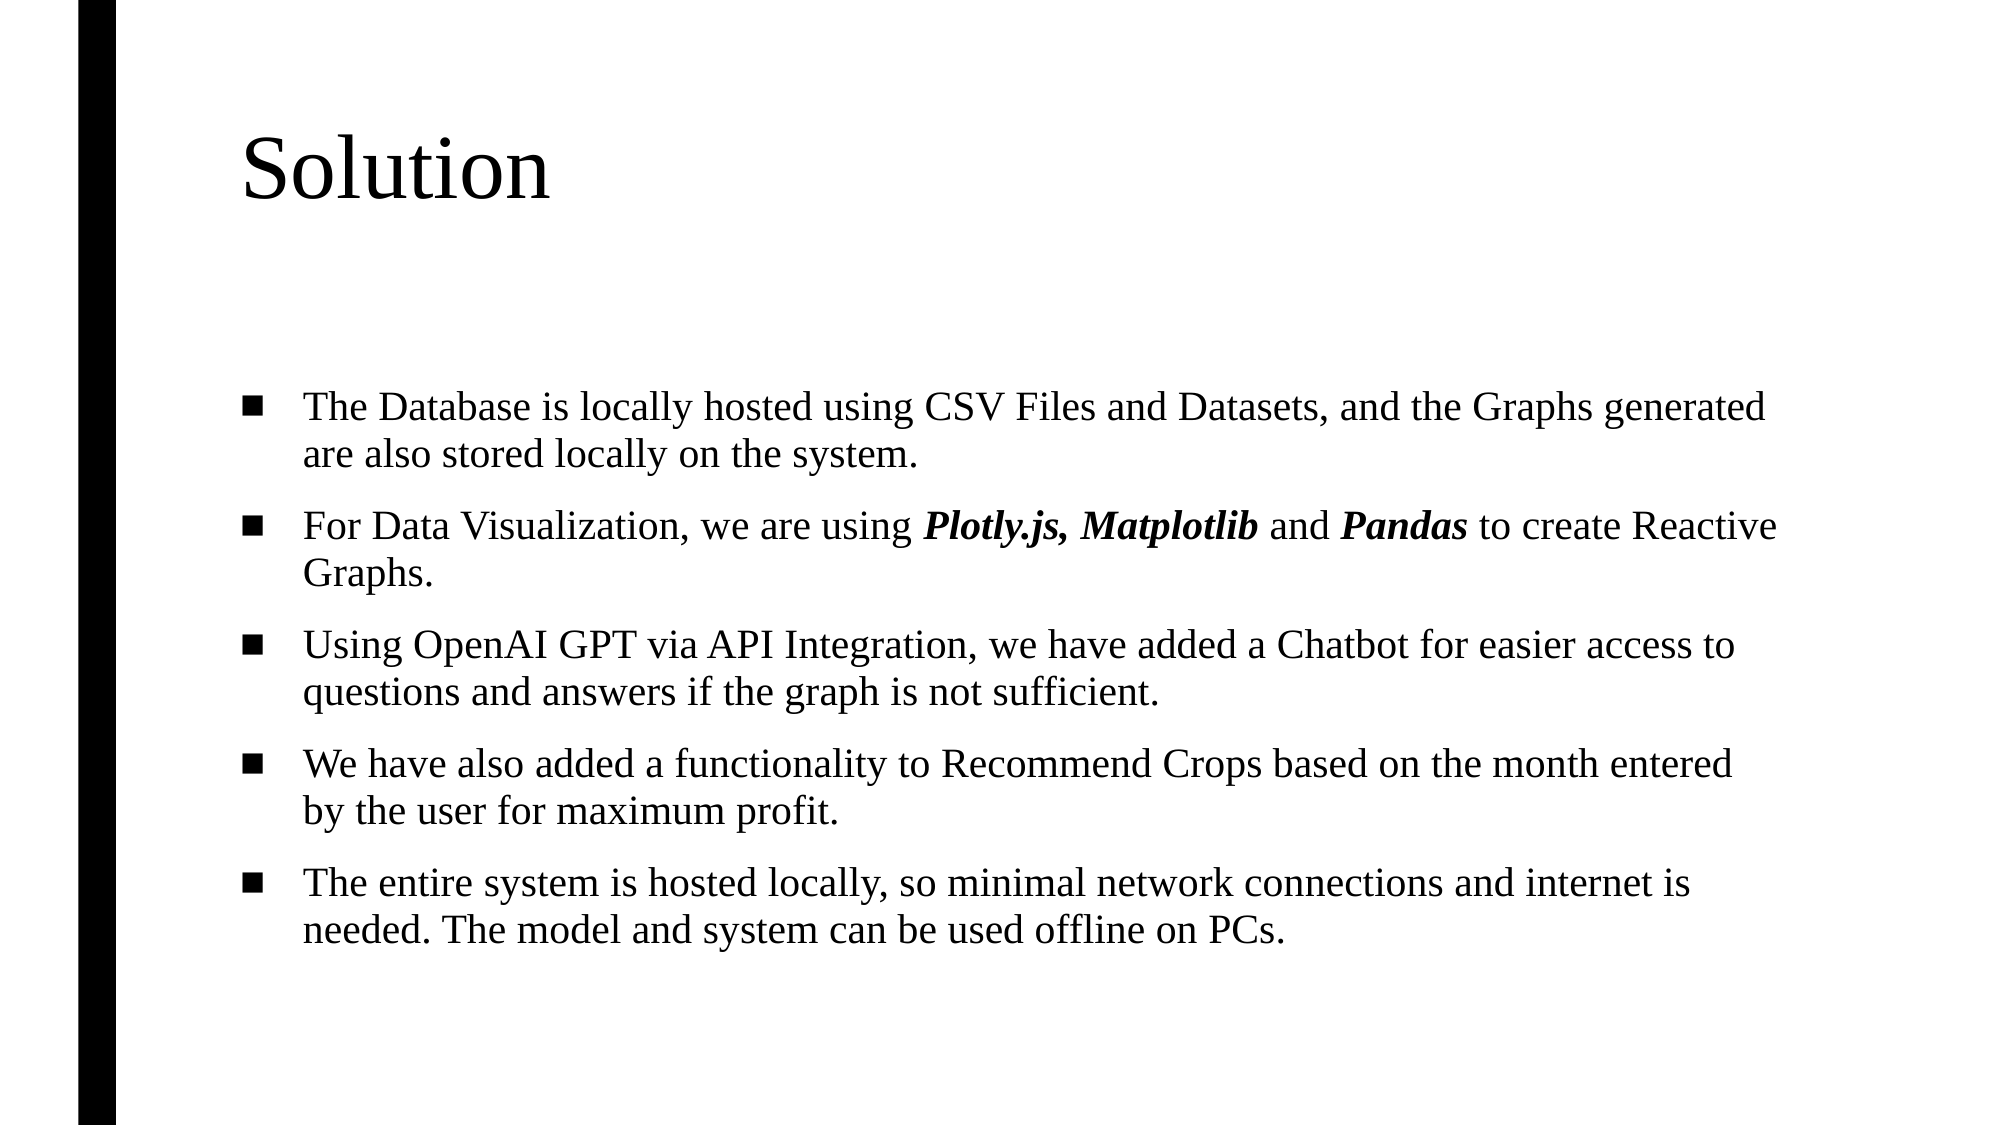

# Solution
The Database is locally hosted using CSV Files and Datasets, and the Graphs generated are also stored locally on the system.
For Data Visualization, we are using Plotly.js, Matplotlib and Pandas to create Reactive Graphs.
Using OpenAI GPT via API Integration, we have added a Chatbot for easier access to questions and answers if the graph is not sufficient.
We have also added a functionality to Recommend Crops based on the month entered by the user for maximum profit.
The entire system is hosted locally, so minimal network connections and internet is needed. The model and system can be used offline on PCs.